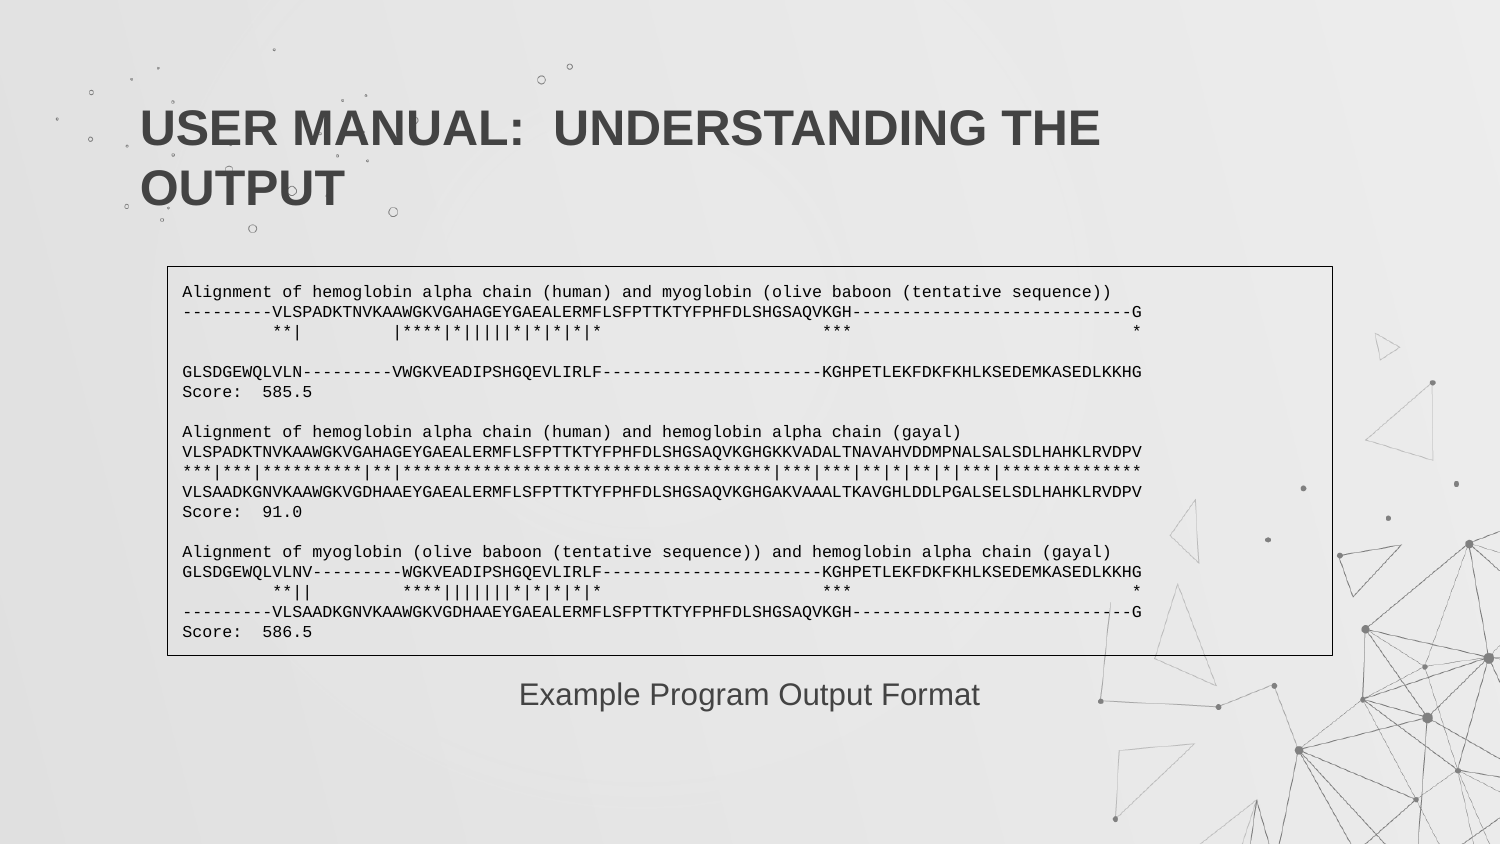

# USER MANUAL:  UNDERSTANDING THE OUTPUT
Alignment of hemoglobin alpha chain (human) and myoglobin (olive baboon (tentative sequence))
---------VLSPADKTNVKAAWGKVGAHAGEYGAEALERMFLSFPTTKTYFPHFDLSHGSAQVKGH----------------------------G
         **|         |****|*|||||*|*|*|*|*                      ***                            *
GLSDGEWQLVLN---------VWGKVEADIPSHGQEVLIRLF----------------------KGHPETLEKFDKFKHLKSEDEMKASEDLKKHG
Score:  585.5

Alignment of hemoglobin alpha chain (human) and hemoglobin alpha chain (gayal)
VLSPADKTNVKAAWGKVGAHAGEYGAEALERMFLSFPTTKTYFPHFDLSHGSAQVKGHGKKVADALTNAVAHVDDMPNALSALSDLHAHKLRVDPV
***|***|**********|**|*************************************|***|***|**|*|**|*|***|**************
VLSAADKGNVKAAWGKVGDHAAEYGAEALERMFLSFPTTKTYFPHFDLSHGSAQVKGHGAKVAAALTKAVGHLDDLPGALSELSDLHAHKLRVDPV
Score:  91.0

Alignment of myoglobin (olive baboon (tentative sequence)) and hemoglobin alpha chain (gayal)
GLSDGEWQLVLNV---------WGKVEADIPSHGQEVLIRLF----------------------KGHPETLEKFDKFKHLKSEDEMKASEDLKKHG
         **||         ****|||||||*|*|*|*|*                      ***                            *
---------VLSAADKGNVKAAWGKVGDHAAEYGAEALERMFLSFPTTKTYFPHFDLSHGSAQVKGH----------------------------G
Score:  586.5
Example Program Output Format